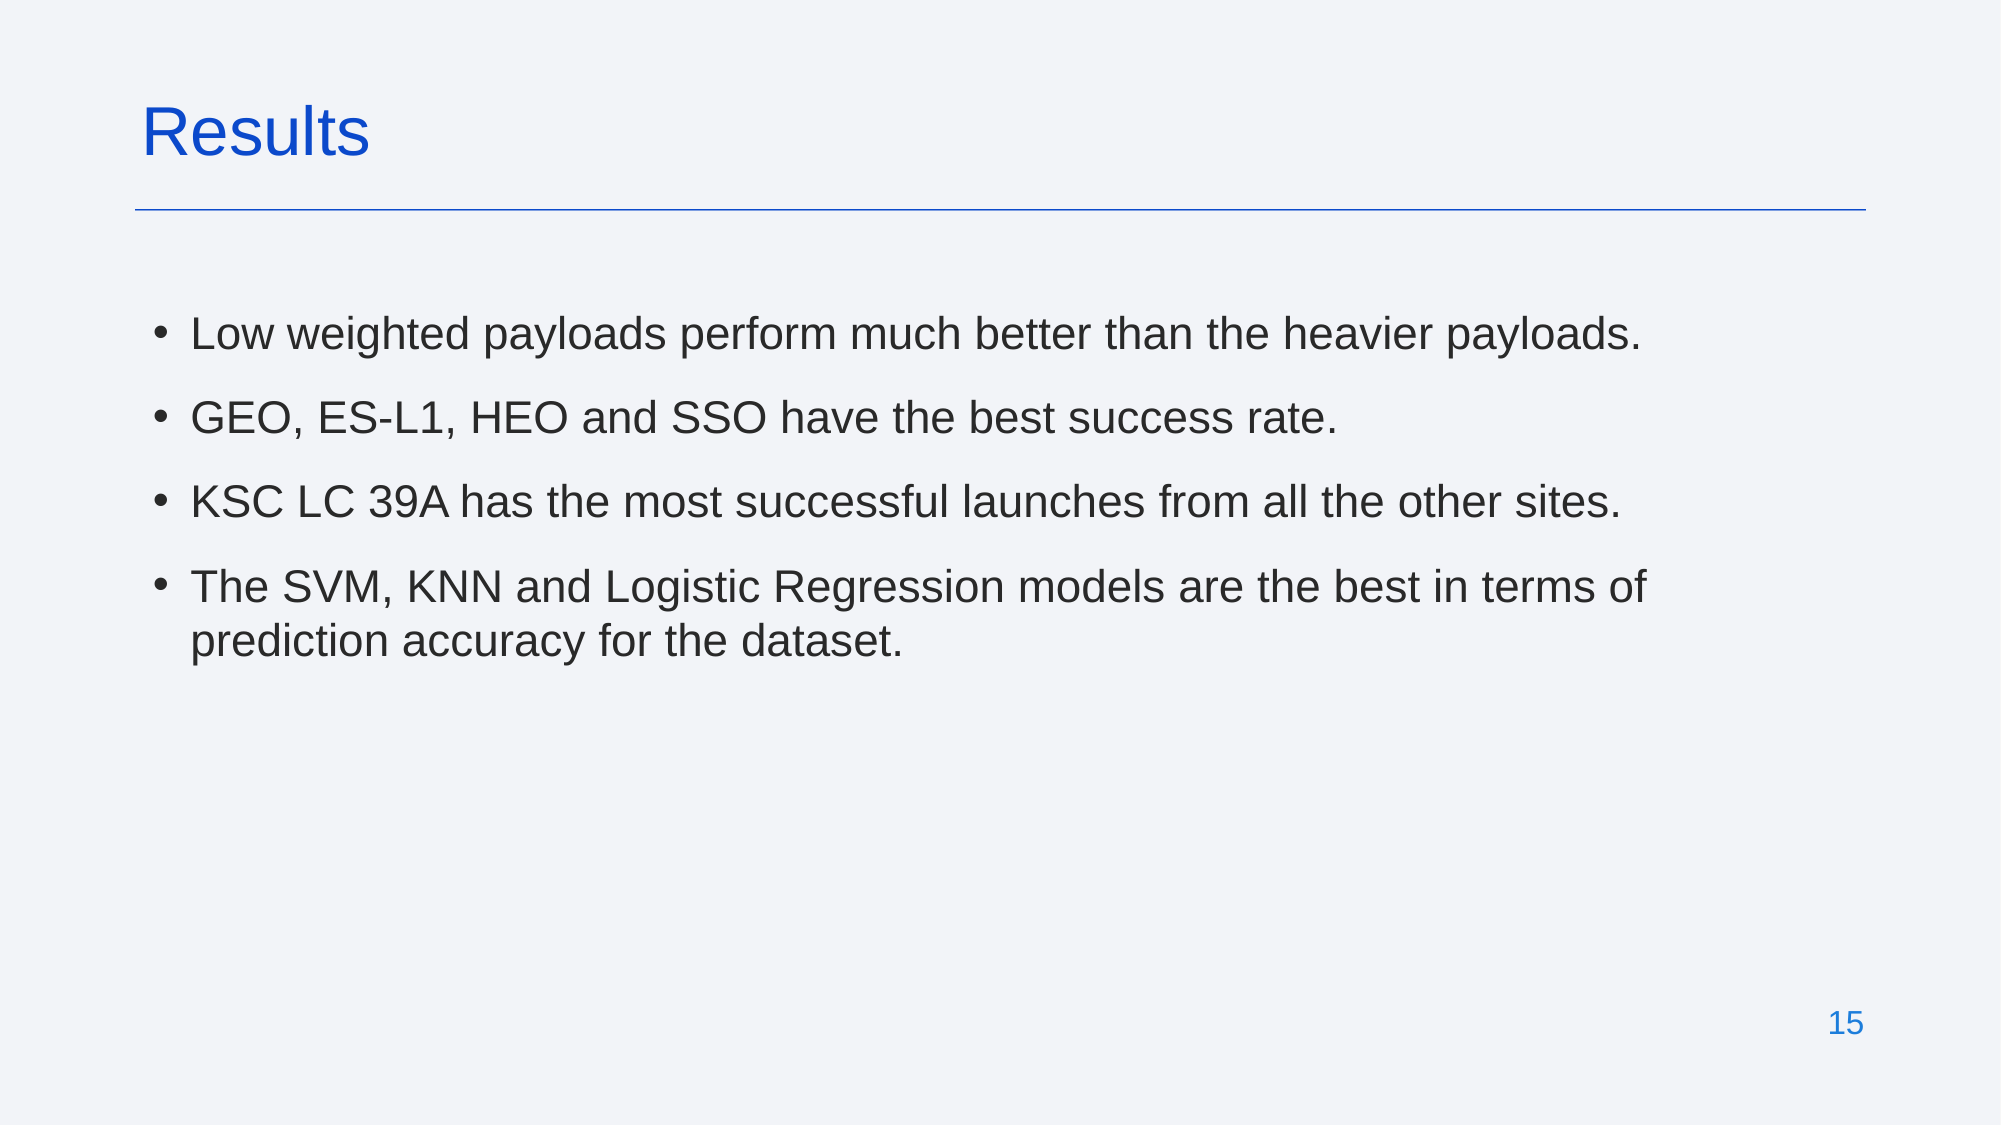

Results
Low weighted payloads perform much better than the heavier payloads.
GEO, ES-L1, HEO and SSO have the best success rate.
KSC LC 39A has the most successful launches from all the other sites.
The SVM, KNN and Logistic Regression models are the best in terms of prediction accuracy for the dataset.

15